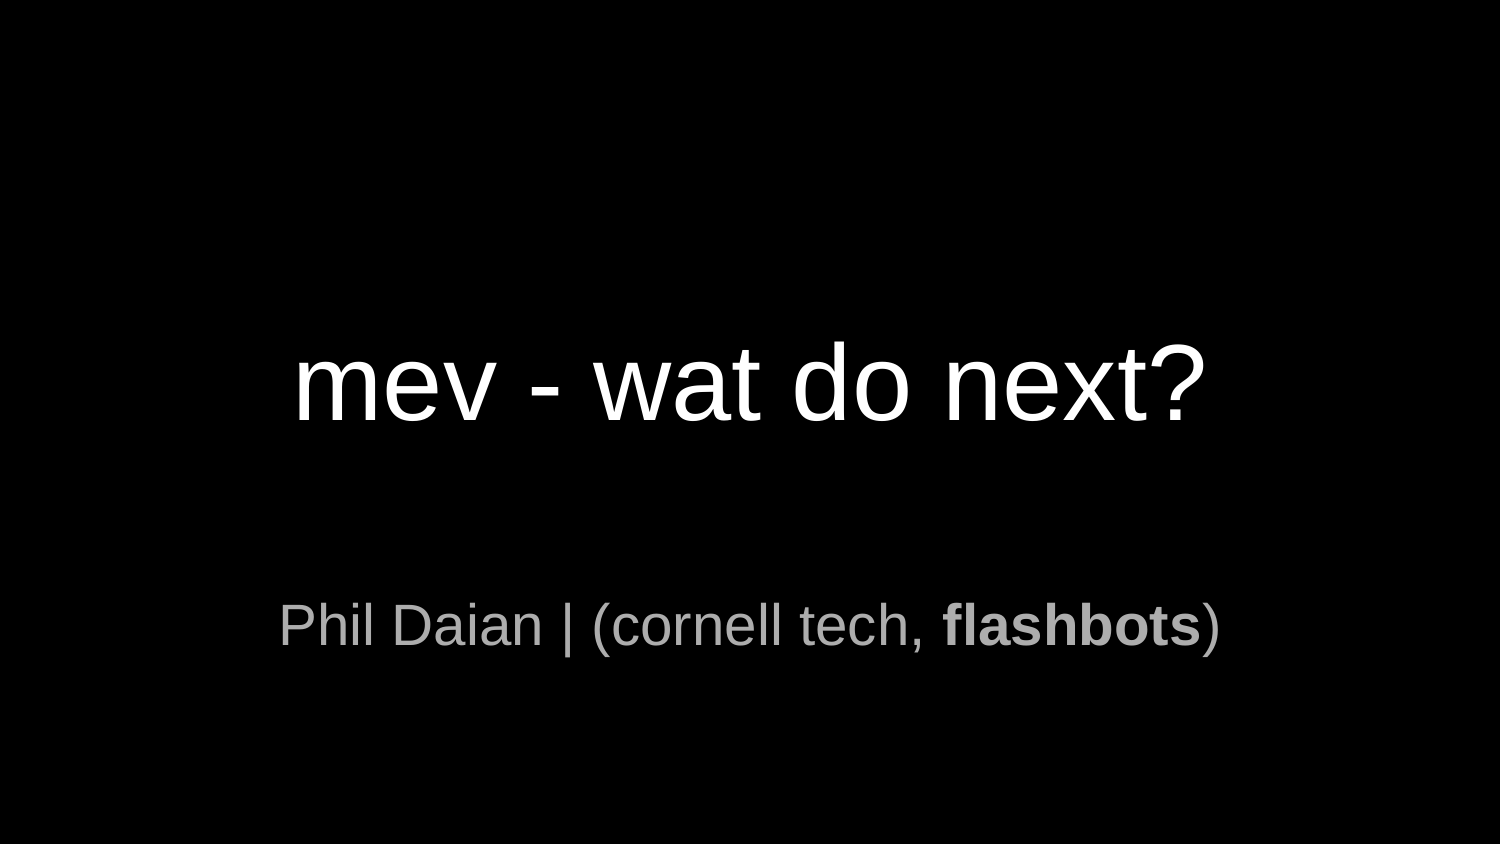

# mev - wat do next?
Phil Daian | (cornell tech, flashbots)